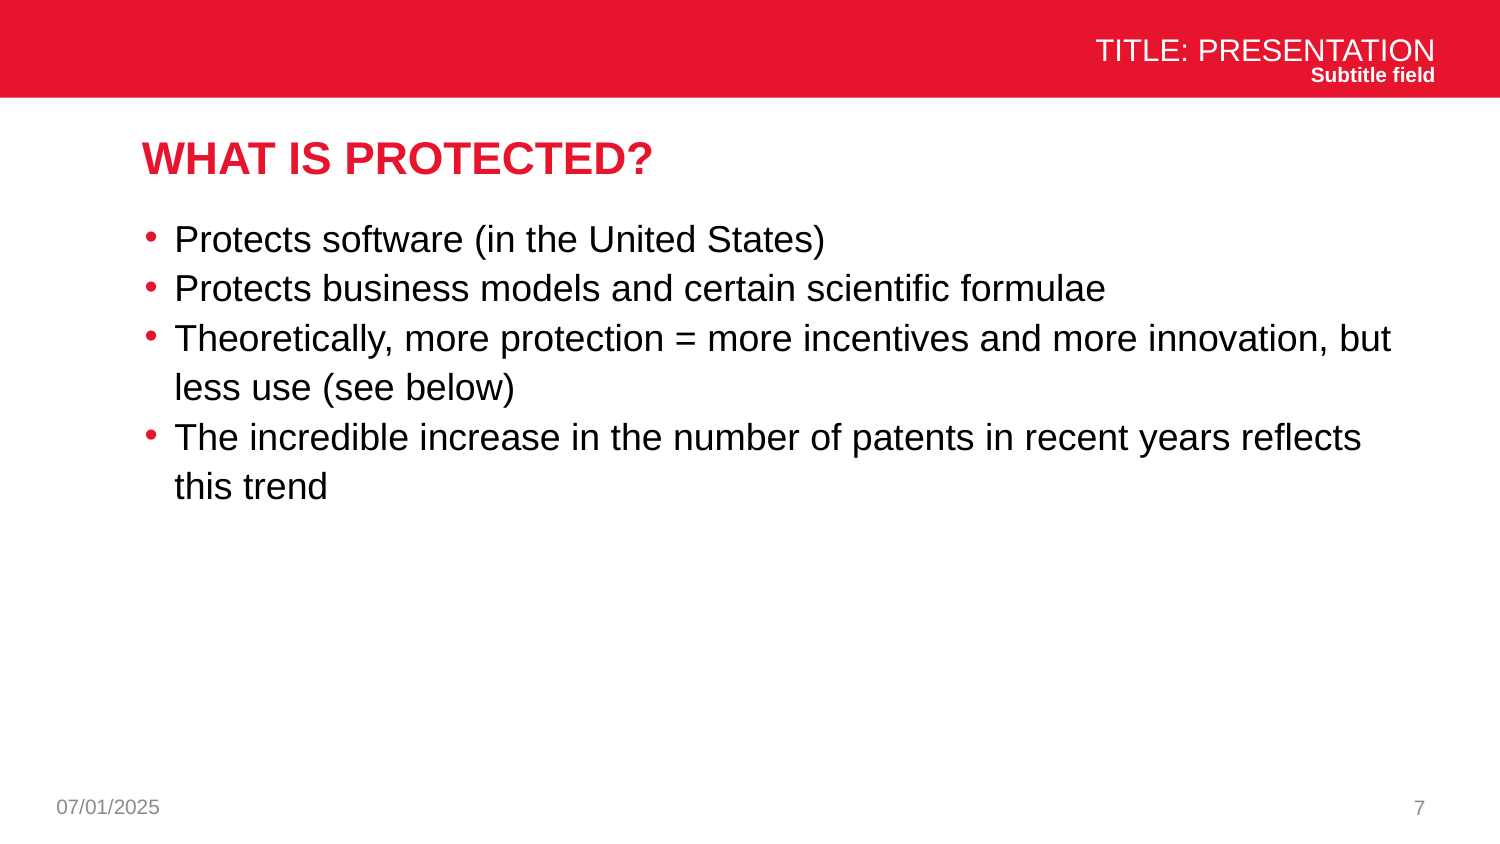

Title: Presentation
Subtitle field
# What is protected?
Protects software (in the United States)
Protects business models and certain scientific formulae
Theoretically, more protection = more incentives and more innovation, but less use (see below)
The incredible increase in the number of patents in recent years reflects this trend
07/01/2025
7